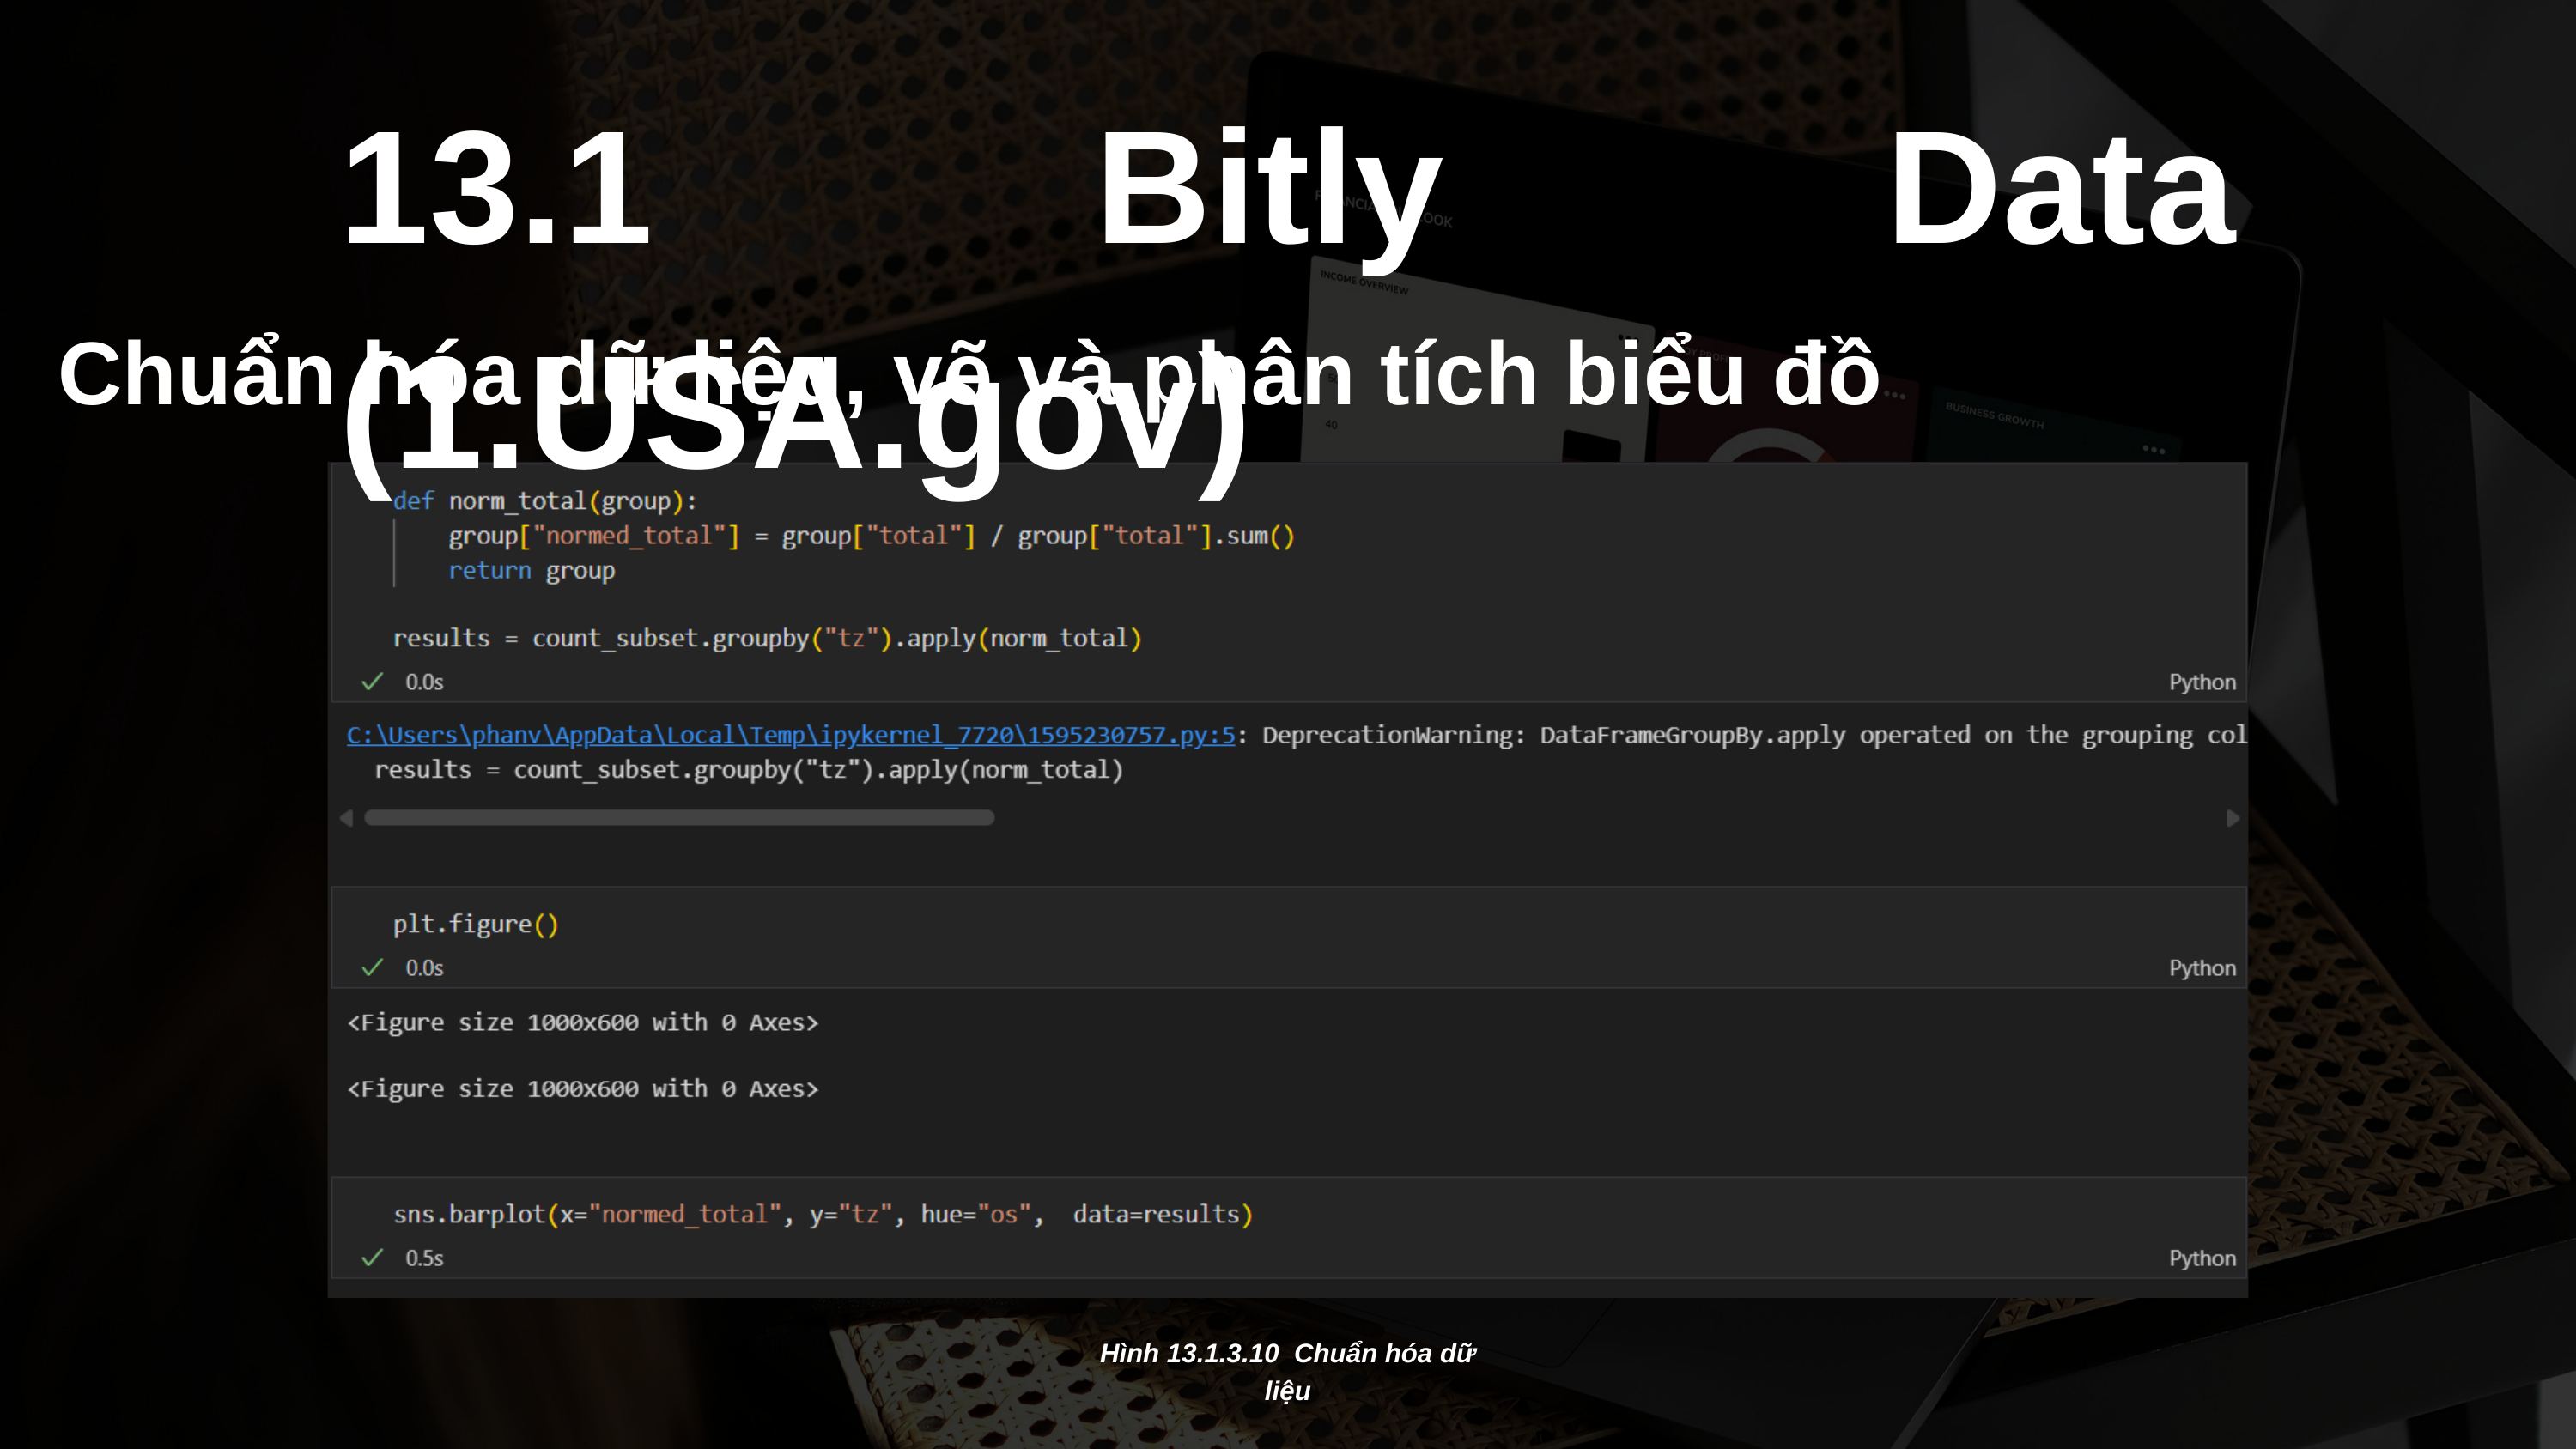

13.1 Bitly Data (1.USA.gov)
Chuẩn hóa dữ liệu, vẽ và phân tích biểu đồ

Hình 13.1.3.10  Chuẩn hóa dữ liệu